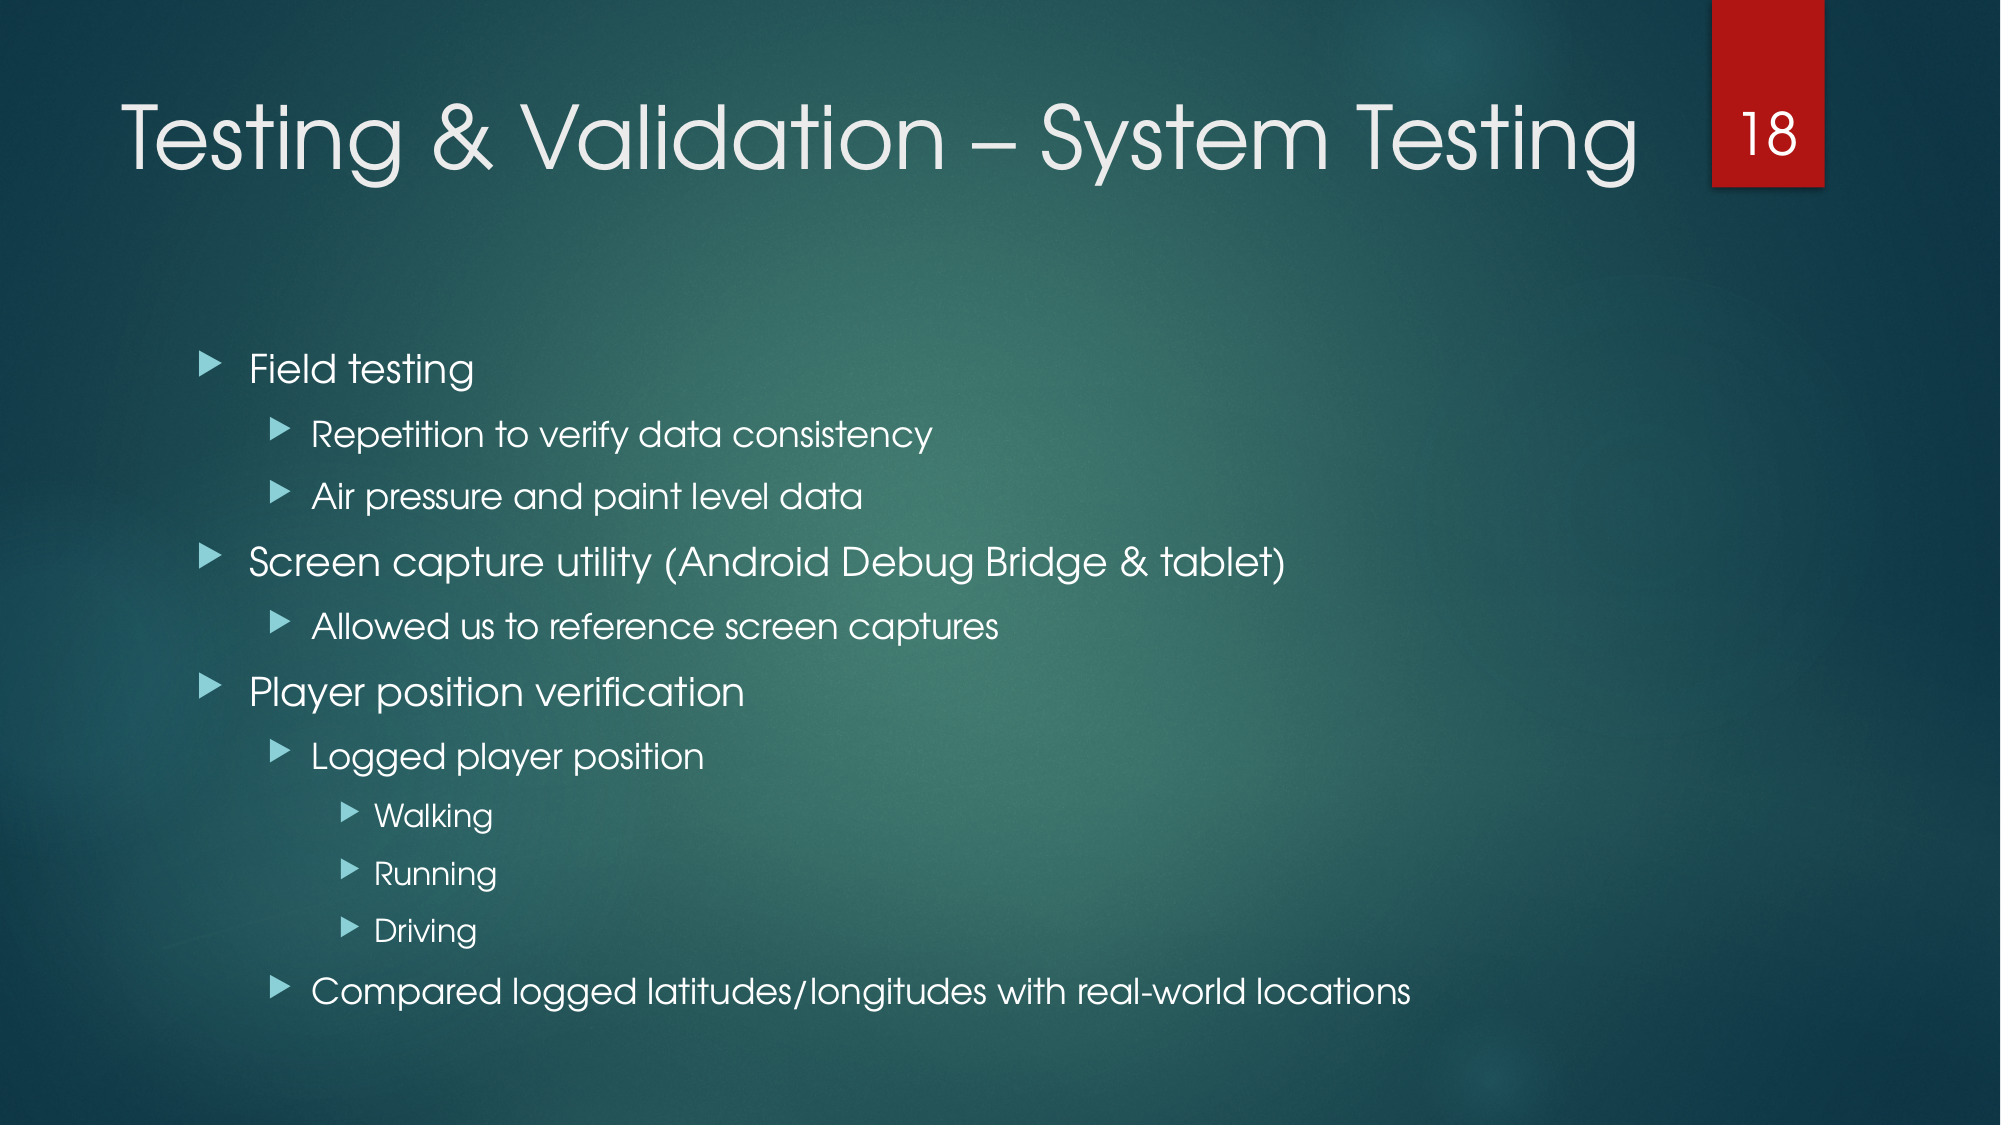

18
# Testing & Validation – System Testing
Field testing
Repetition to verify data consistency
Air pressure and paint level data
Screen capture utility (Android Debug Bridge & tablet)
Allowed us to reference screen captures
Player position verification
Logged player position
Walking
Running
Driving
Compared logged latitudes/longitudes with real-world locations